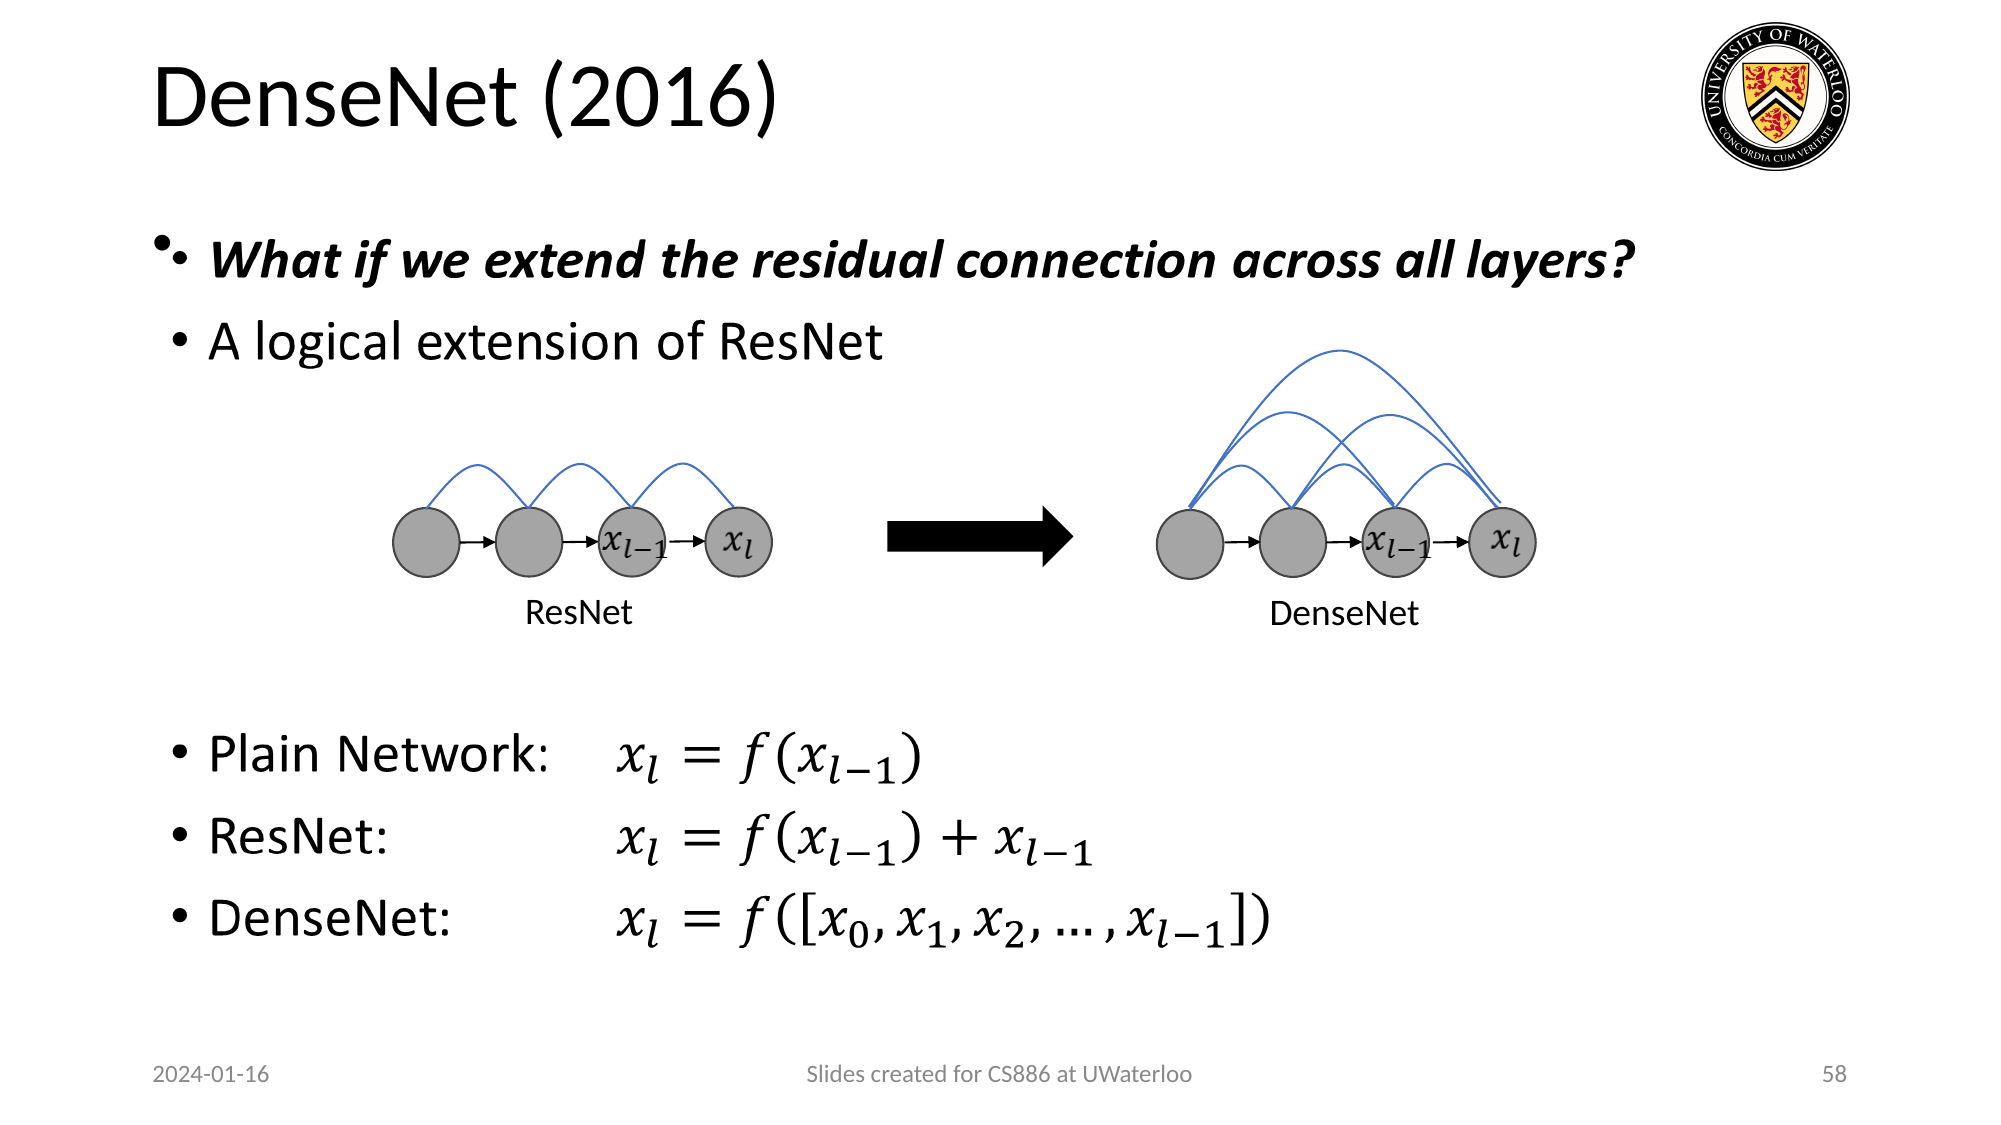

# DenseNet (2016)

ResNet
DenseNet
2024-01-16
Slides created for CS886 at UWaterloo
58